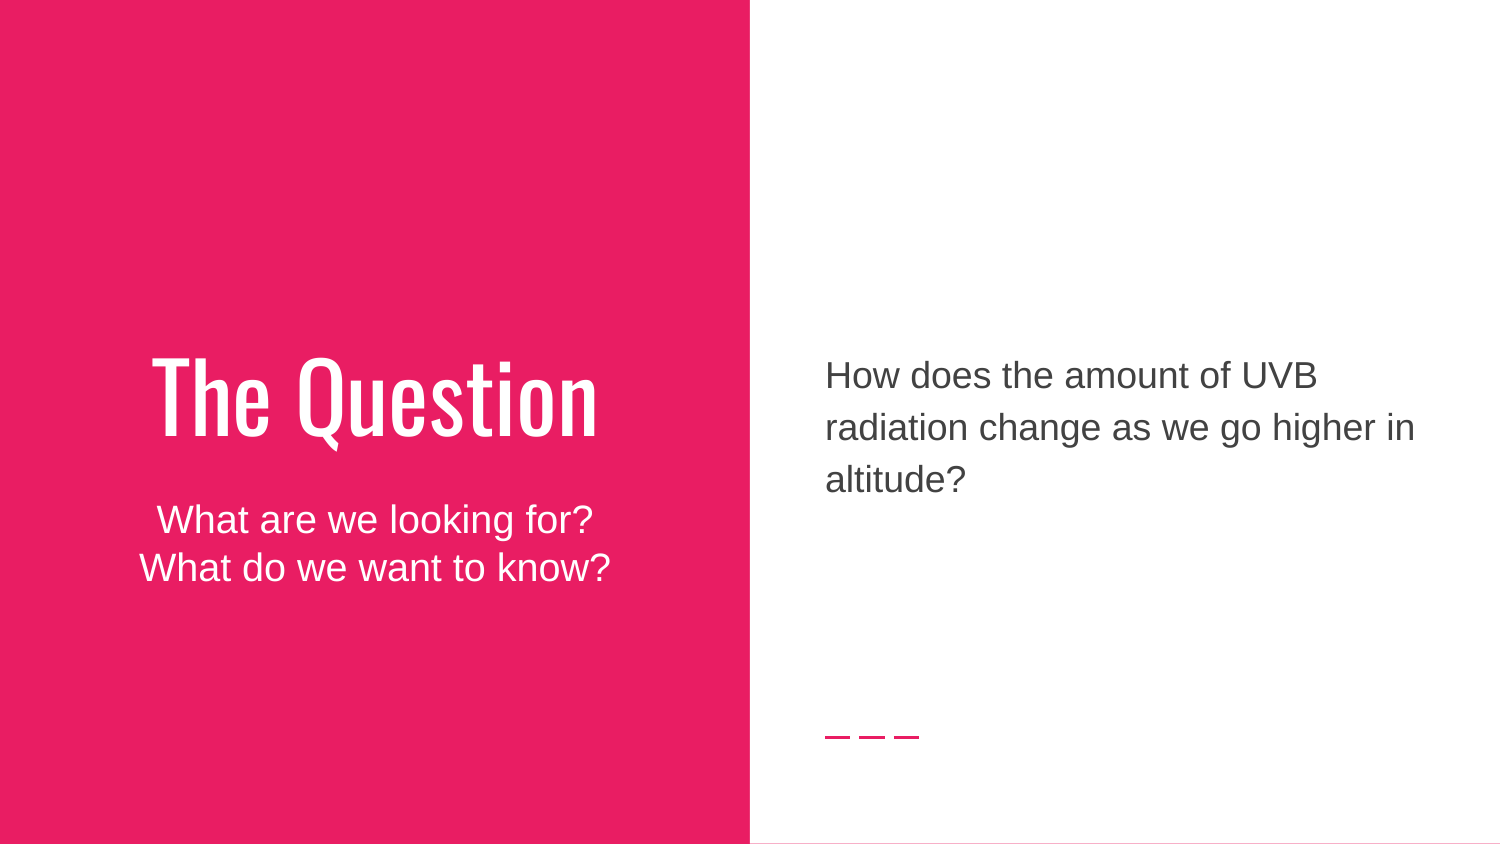

How does the amount of UVB radiation change as we go higher in altitude?
# The Question
What are we looking for?
What do we want to know?